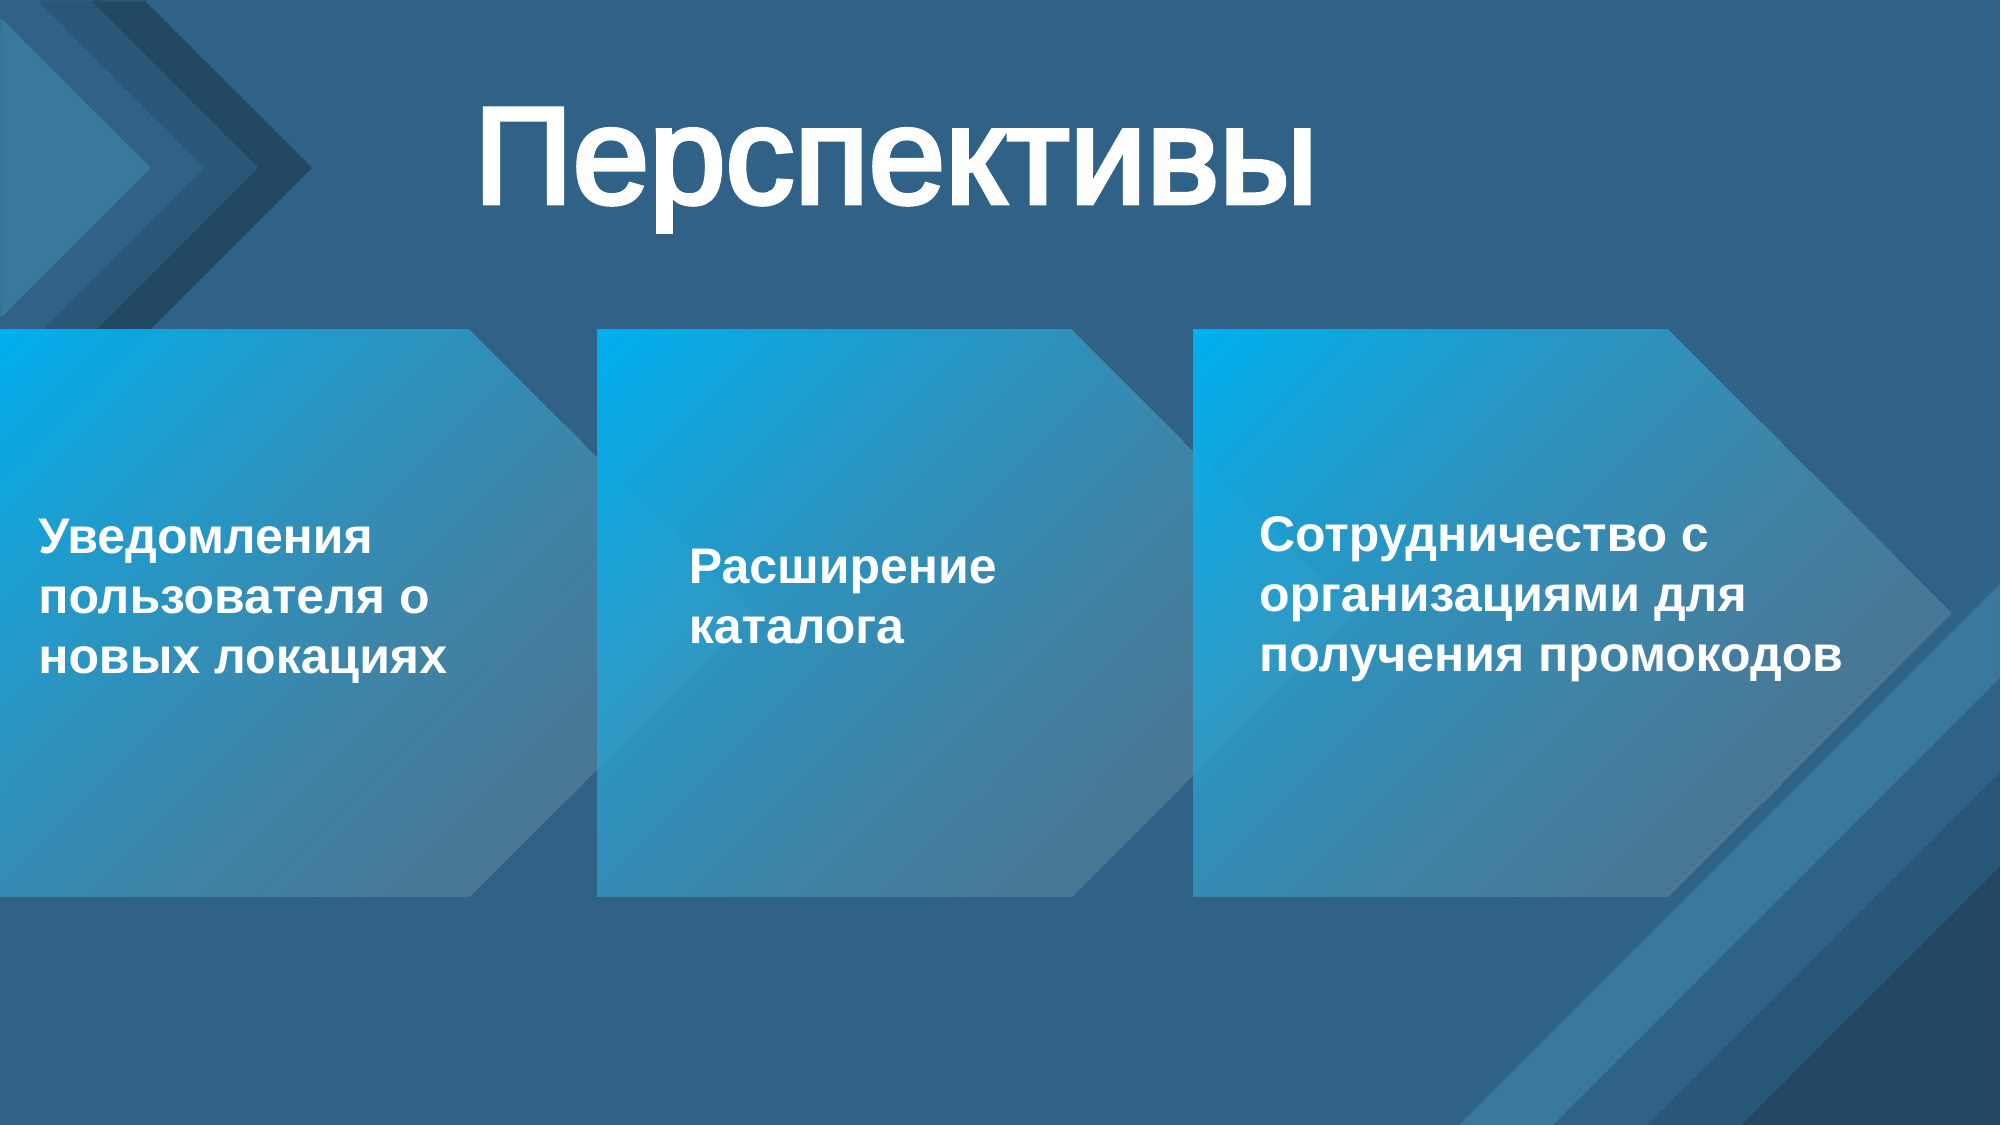

# Перспективы

Уведомления пользователя о новых локациях

Сотрудничество с организациями для получения промокодов
Расширение каталога